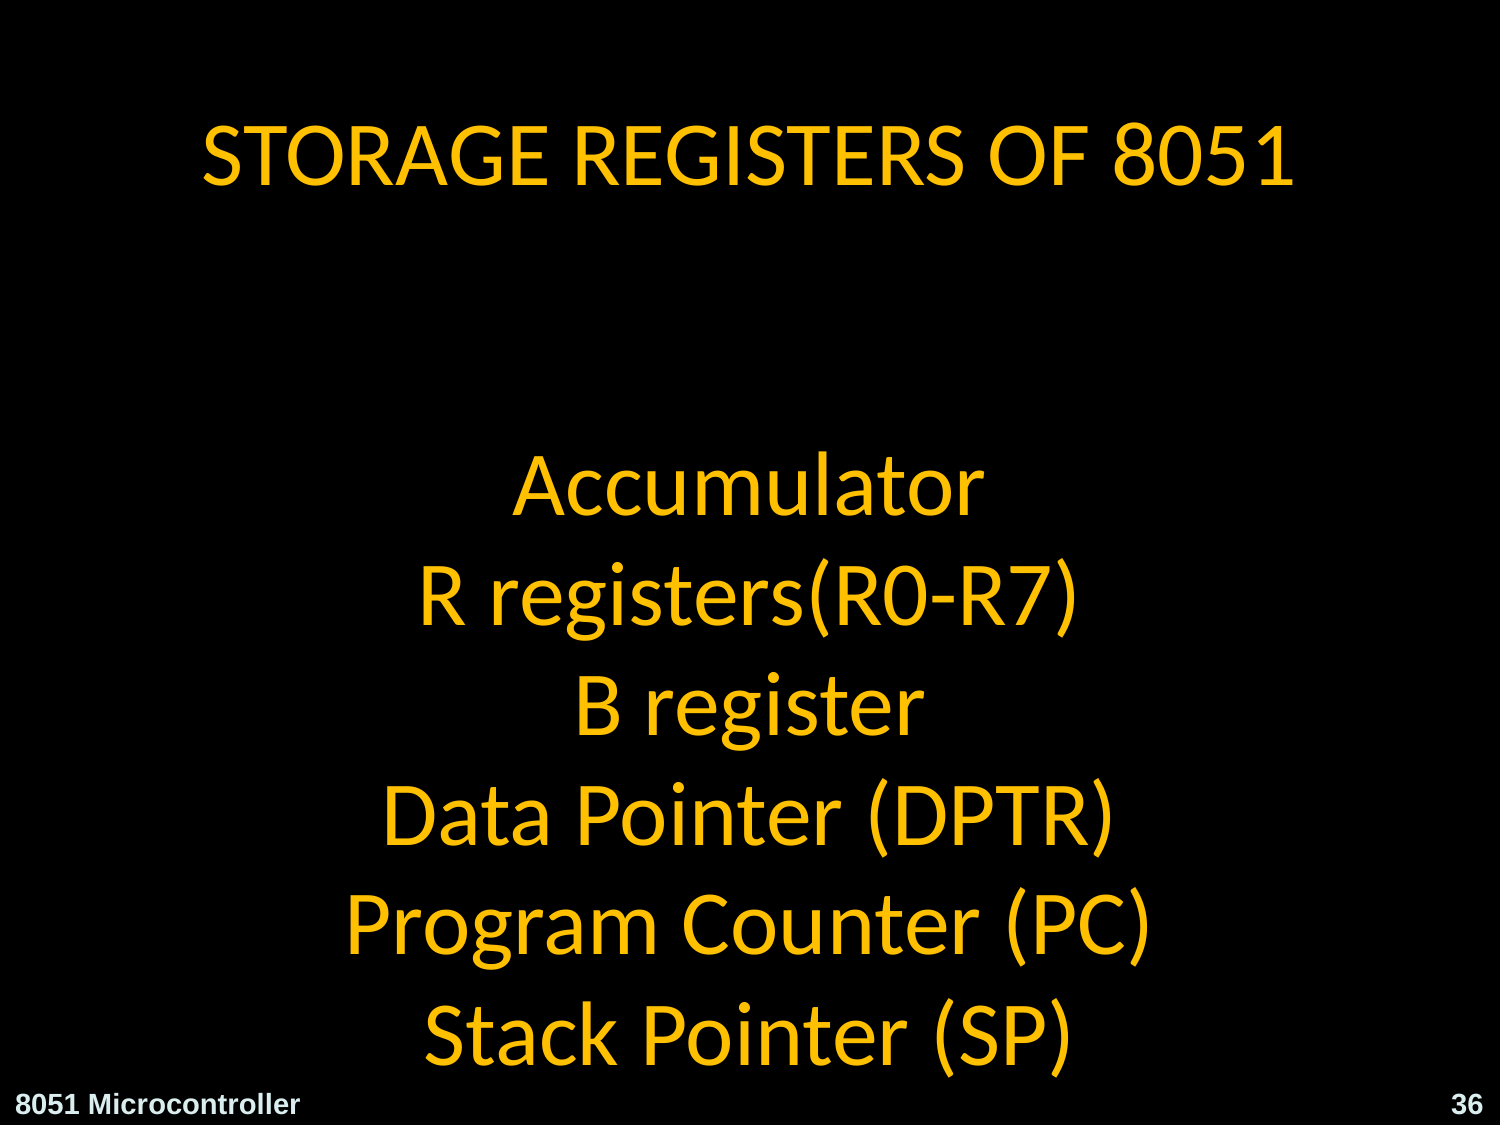

# STORAGE REGISTERS OF 8051 Accumulator R registers(R0-R7) B register Data Pointer (DPTR) Program Counter (PC) Stack Pointer (SP)
8051 Microcontroller
36